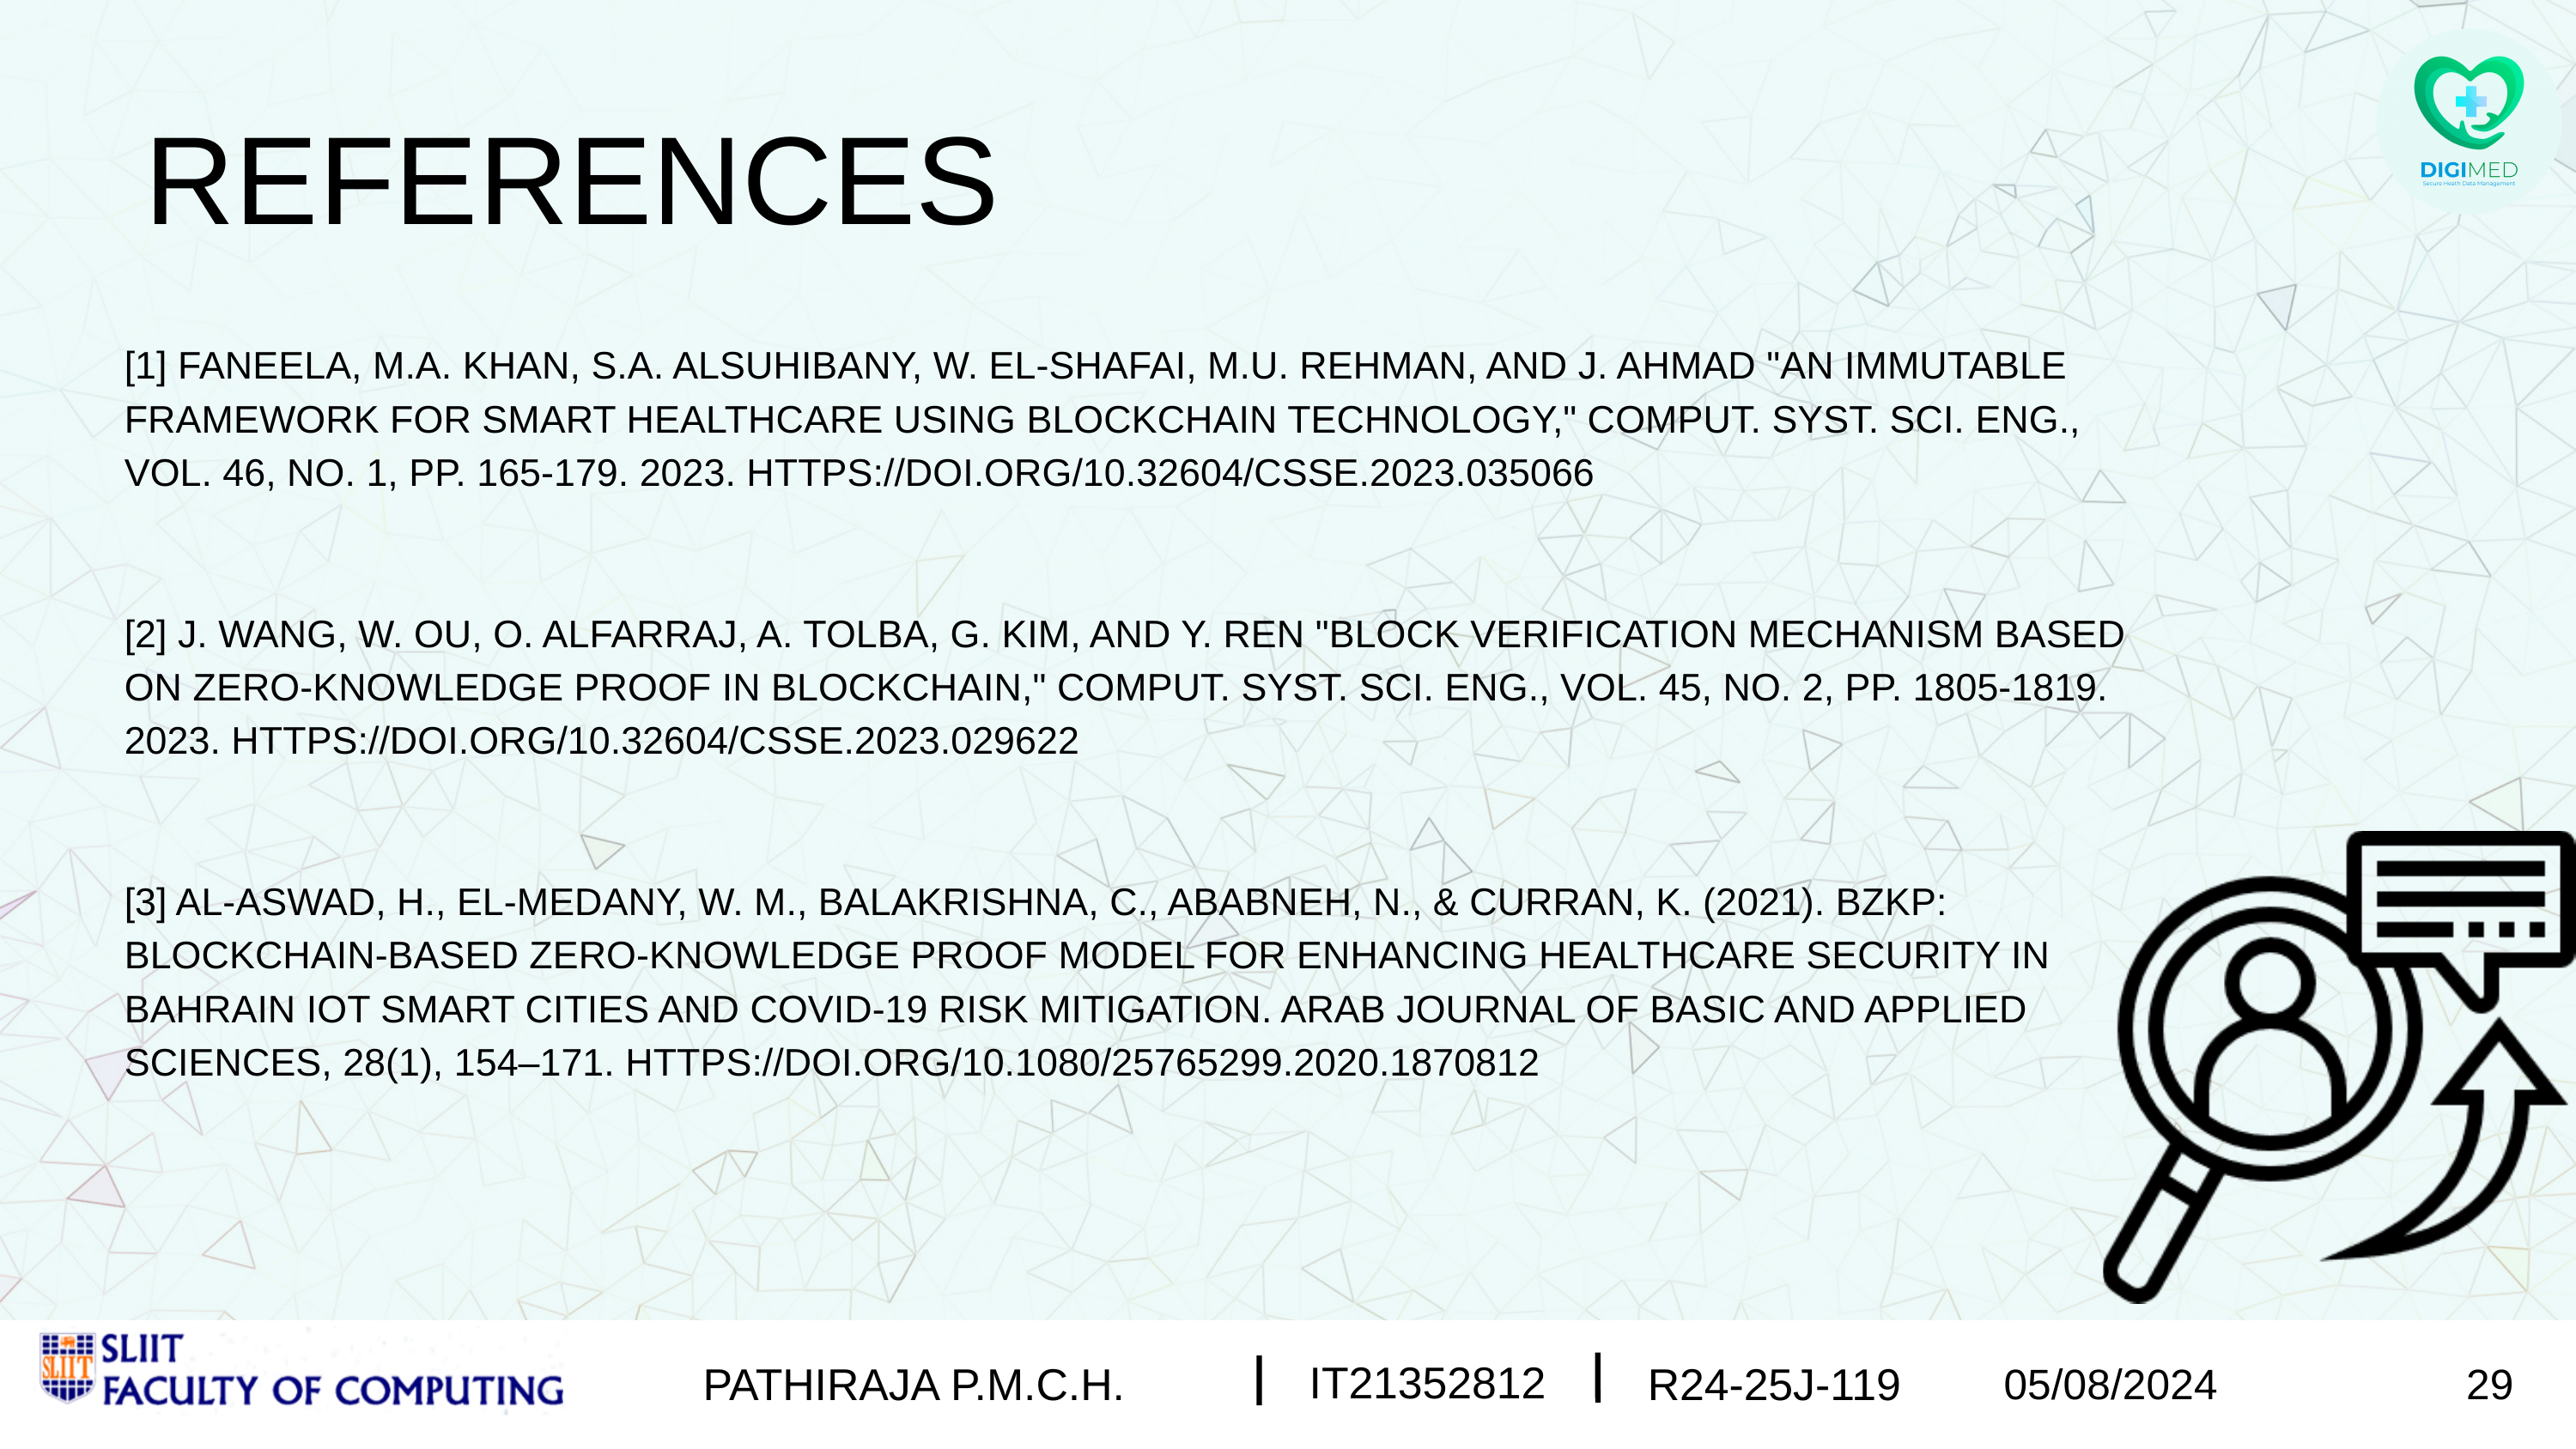

REFERENCES
[1] FANEELA, M.A. KHAN, S.A. ALSUHIBANY, W. EL-SHAFAI, M.U. REHMAN, AND J. AHMAD "AN IMMUTABLE FRAMEWORK FOR SMART HEALTHCARE USING BLOCKCHAIN TECHNOLOGY," COMPUT. SYST. SCI. ENG., VOL. 46, NO. 1, PP. 165-179. 2023. HTTPS://DOI.ORG/10.32604/CSSE.2023.035066

[2] J. WANG, W. OU, O. ALFARRAJ, A. TOLBA, G. KIM, AND Y. REN "BLOCK VERIFICATION MECHANISM BASED ON ZERO-KNOWLEDGE PROOF IN BLOCKCHAIN," COMPUT. SYST. SCI. ENG., VOL. 45, NO. 2, PP. 1805-1819. 2023. HTTPS://DOI.ORG/10.32604/CSSE.2023.029622

[3] AL-ASWAD, H., EL-MEDANY, W. M., BALAKRISHNA, C., ABABNEH, N., & CURRAN, K. (2021). BZKP: BLOCKCHAIN-BASED ZERO-KNOWLEDGE PROOF MODEL FOR ENHANCING HEALTHCARE SECURITY IN BAHRAIN IOT SMART CITIES AND COVID-19 RISK MITIGATION. ARAB JOURNAL OF BASIC AND APPLIED SCIENCES, 28(1), 154–171. HTTPS://DOI.ORG/10.1080/25765299.2020.1870812

IT21015526
KUMARASIRI M.A.K.P
R24-004

IT21015526
IT21171260
LANSAKARA L.H.M.J.C.
KUMARASIRI M.A.K.P
R24-004
R24-25J-119
02/21/2024
05/08/2024
11
18

IT21352812
PATHIRAJA P.M.C.H.
R24-25J-119
05/08/2024
29

02/21/2024
18